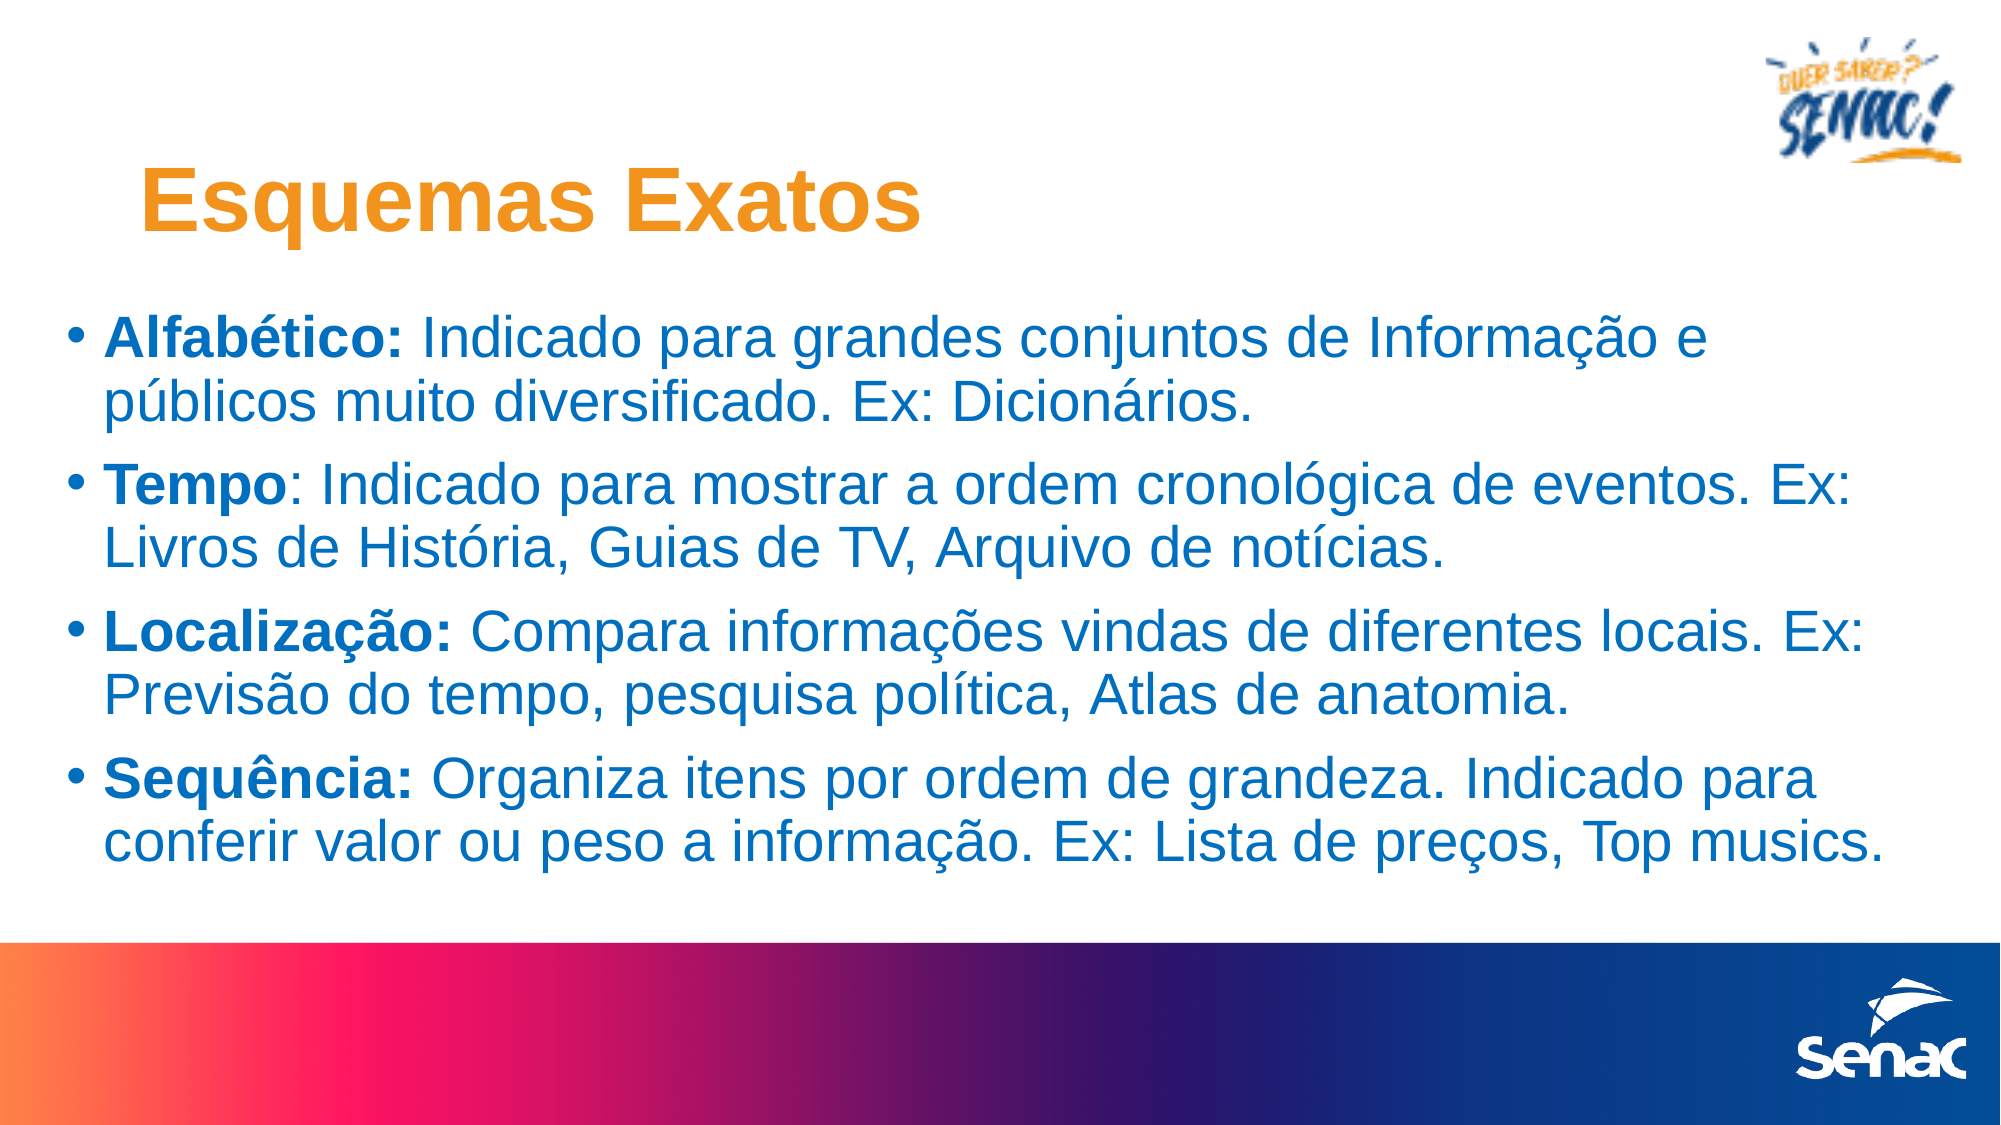

# Esquemas Exatos
Alfabético: Indicado para grandes conjuntos de Informação e públicos muito diversificado. Ex: Dicionários.
Tempo: Indicado para mostrar a ordem cronológica de eventos. Ex: Livros de História, Guias de TV, Arquivo de notícias.
Localização: Compara informações vindas de diferentes locais. Ex: Previsão do tempo, pesquisa política, Atlas de anatomia.
Sequência: Organiza itens por ordem de grandeza. Indicado para conferir valor ou peso a informação. Ex: Lista de preços, Top musics.